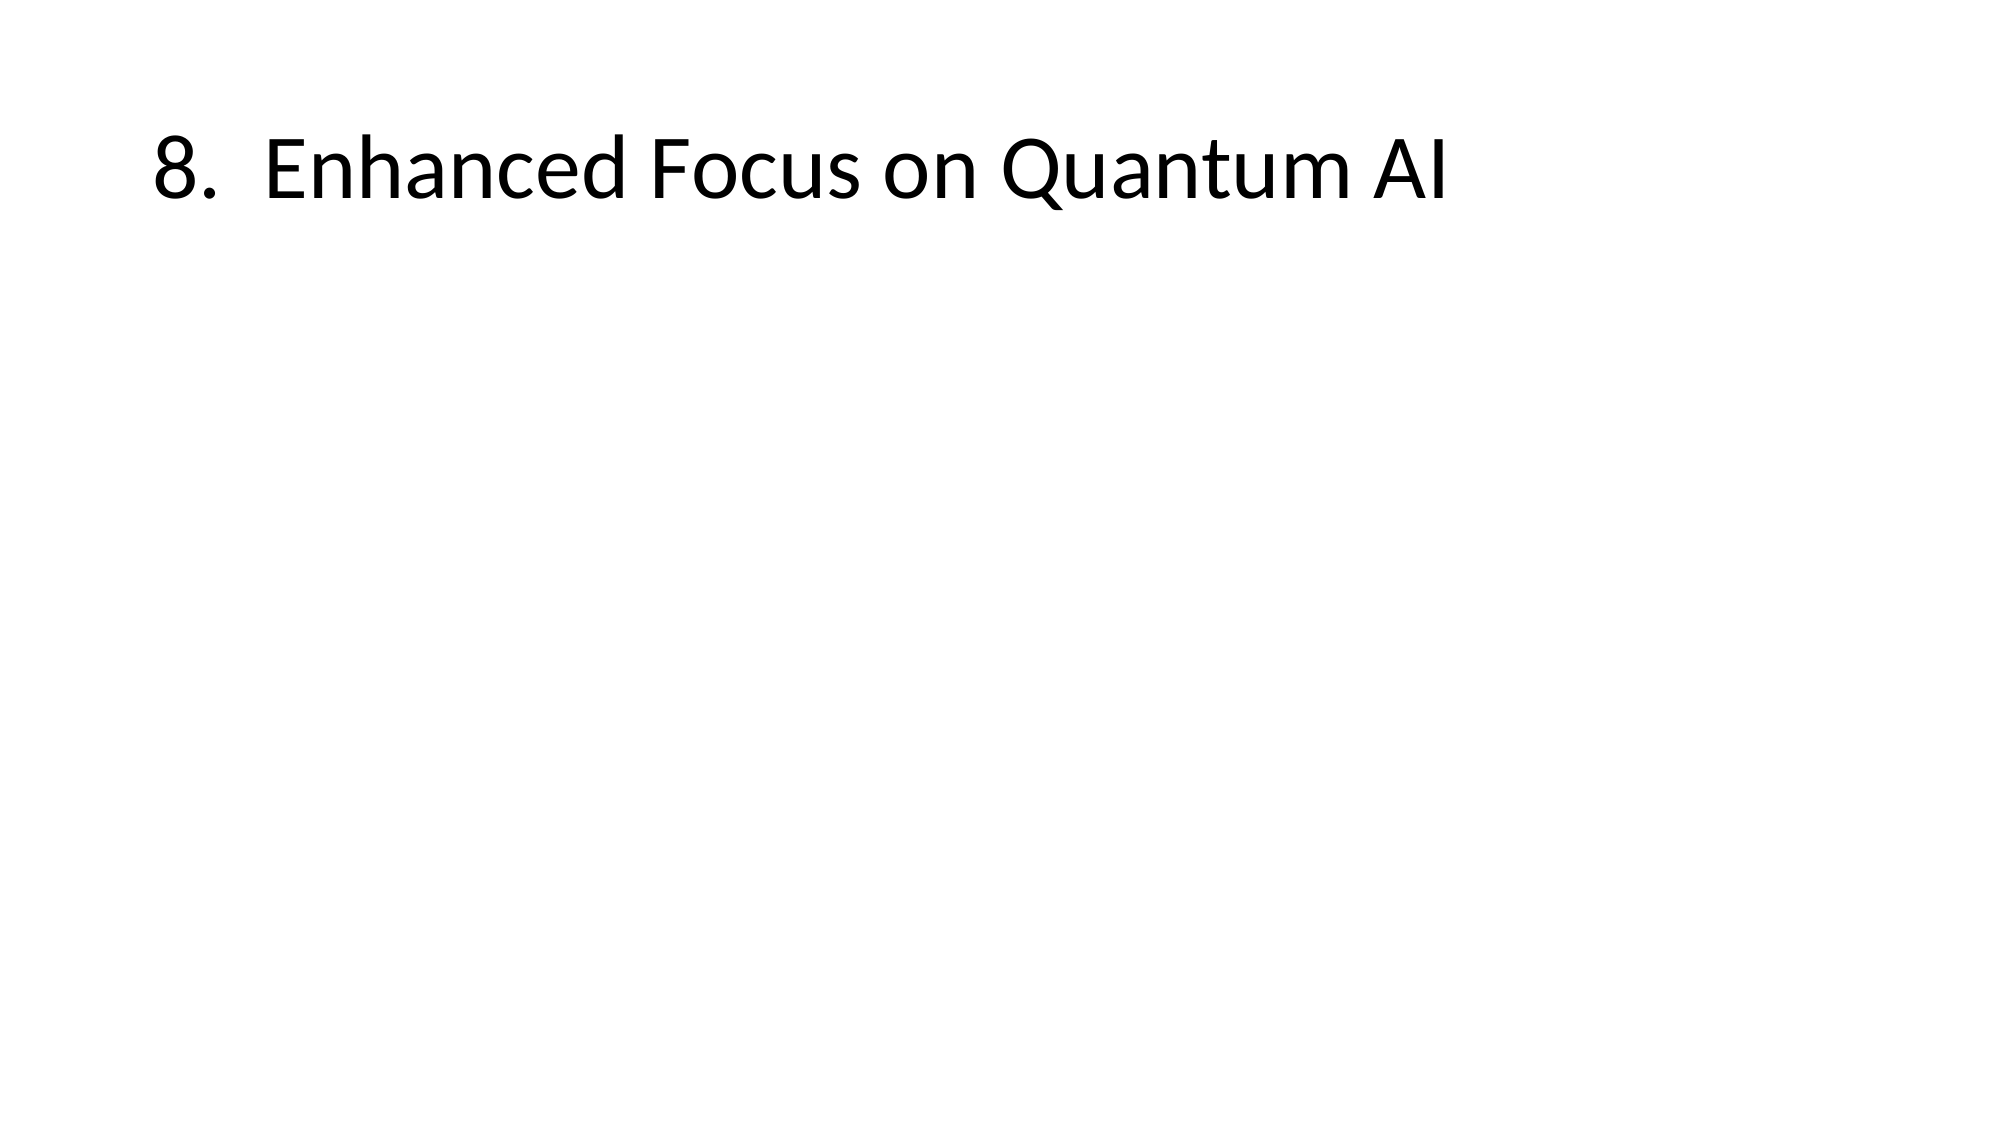

# 8.  Enhanced Focus on Quantum AI